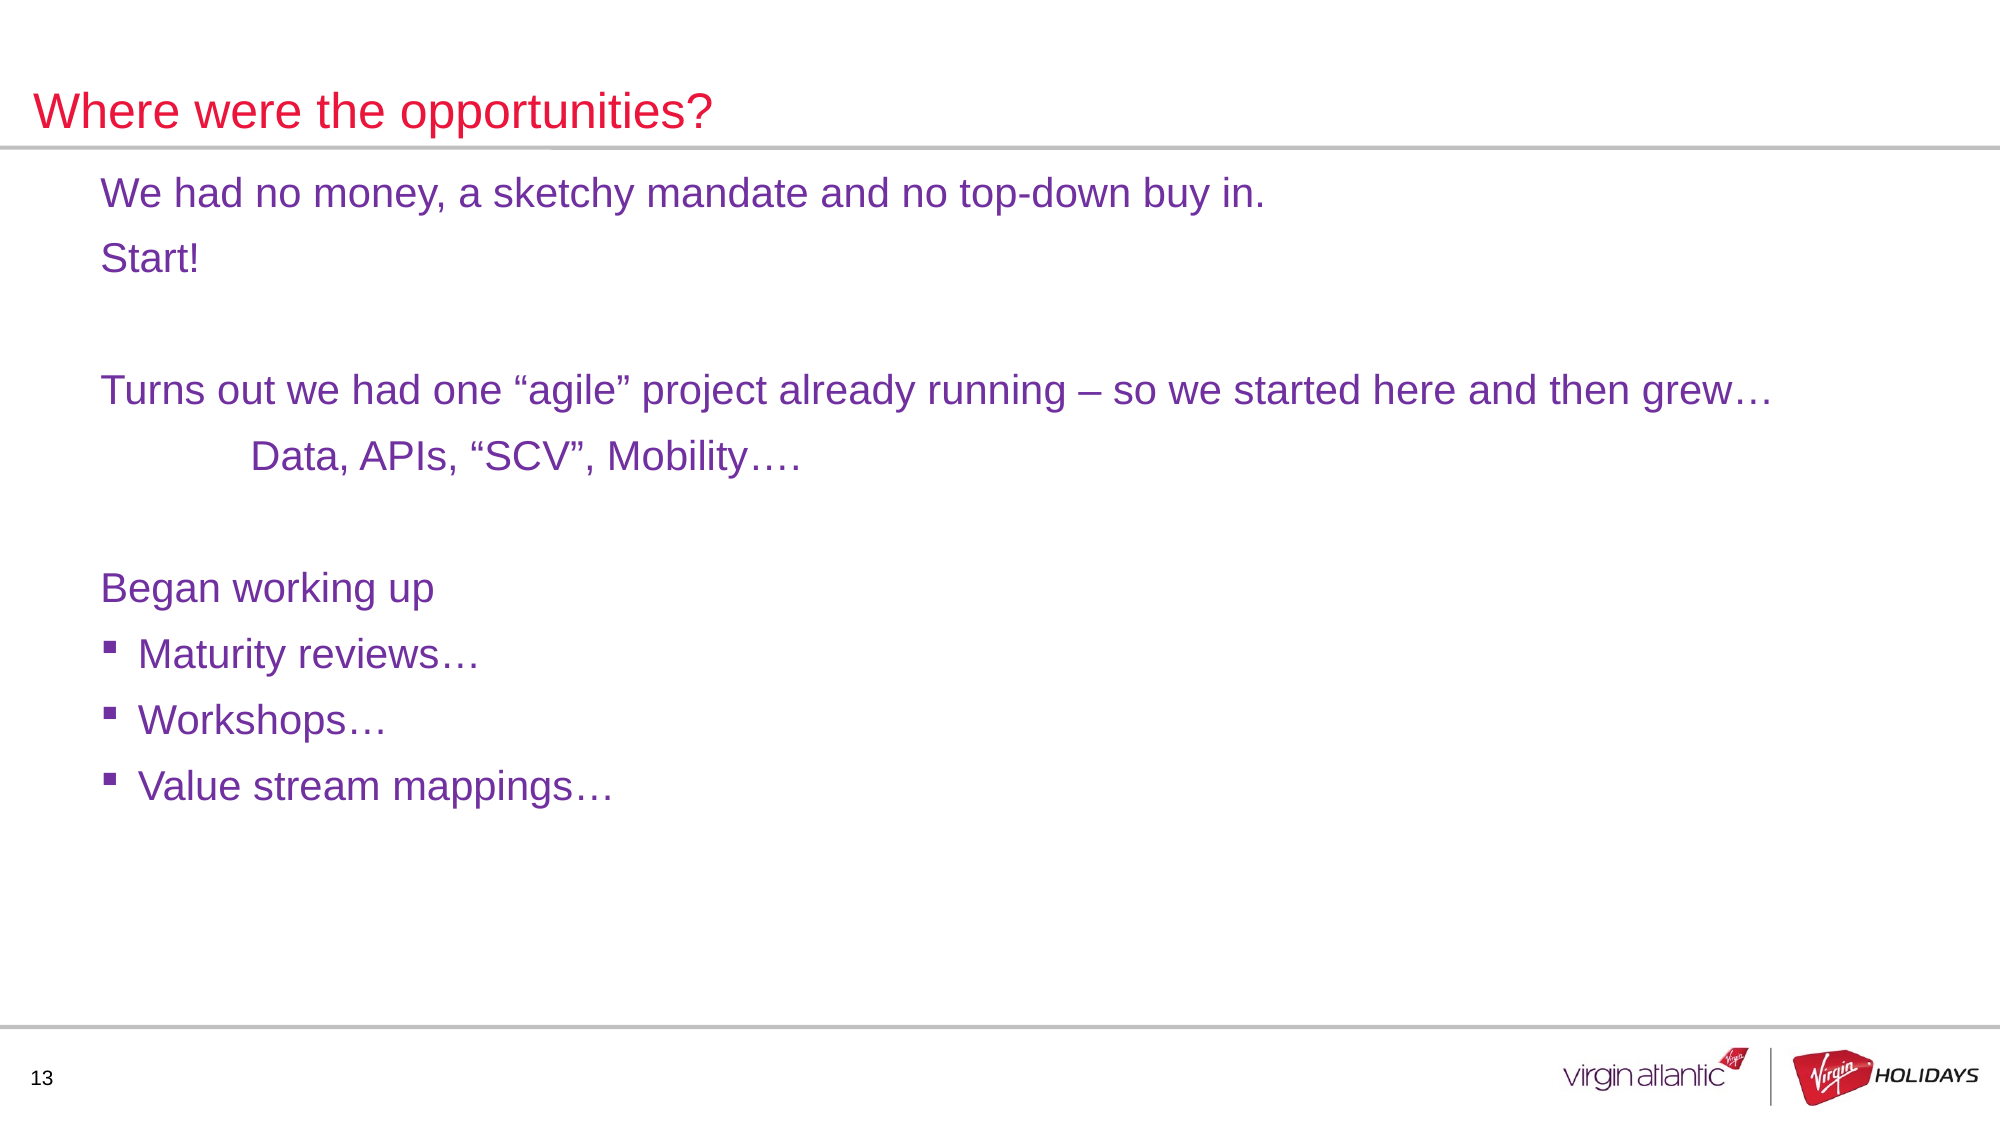

# Where were the opportunities?
We had no money, a sketchy mandate and no top-down buy in.
Start!

Turns out we had one “agile” project already running – so we started here and then grew…
	Data, APIs, “SCV”, Mobility….

Began working up
Maturity reviews…
Workshops…
Value stream mappings…